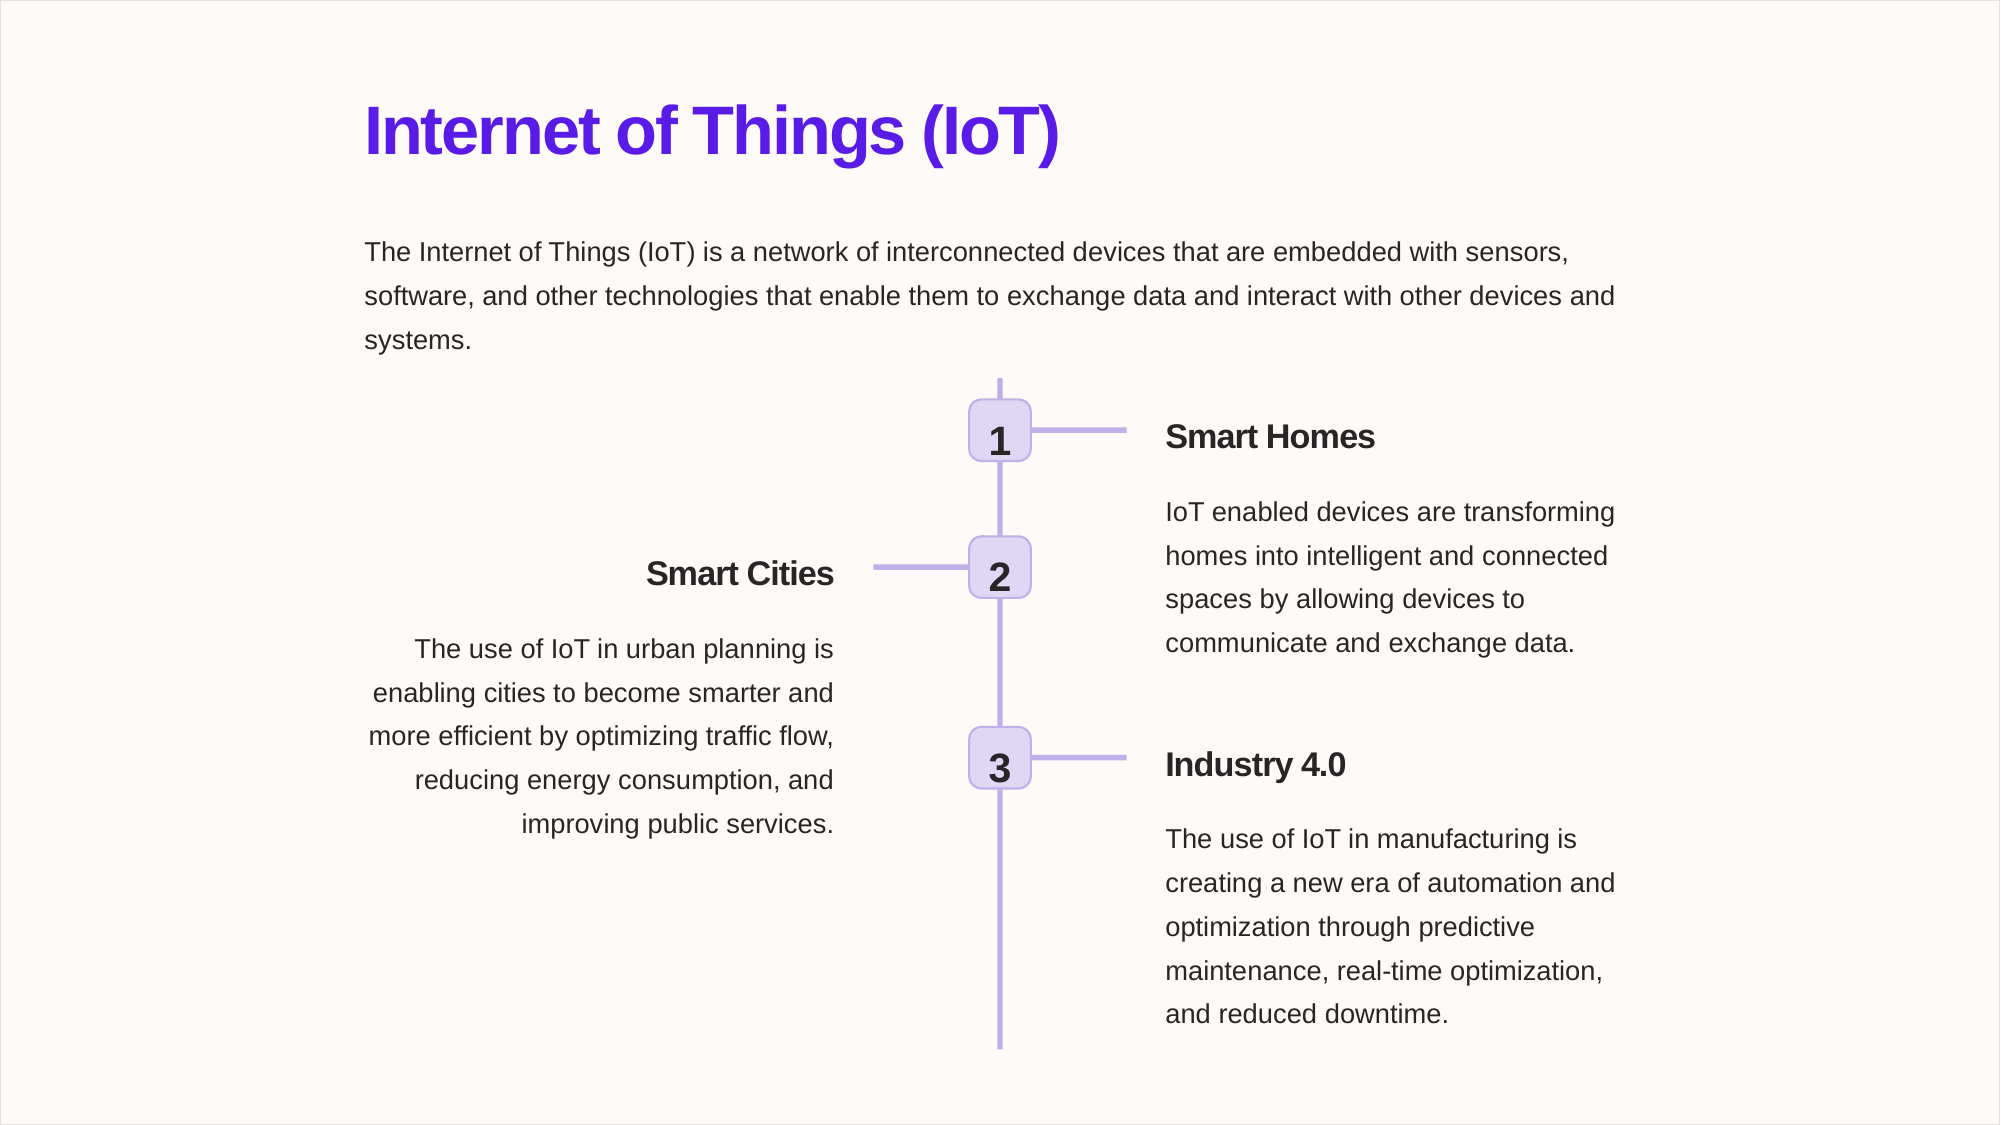

Internet of Things (IoT)
The Internet of Things (IoT) is a network of interconnected devices that are embedded with sensors, software, and other technologies that enable them to exchange data and interact with other devices and systems.

1
Smart Homes

IoT enabled devices are transforming homes into intelligent and connected spaces by allowing devices to communicate and exchange data.

2
Smart Cities

The use of IoT in urban planning is enabling cities to become smarter and more efficient by optimizing traffic flow, reducing energy consumption, and improving public services.

3
Industry 4.0

The use of IoT in manufacturing is creating a new era of automation and optimization through predictive maintenance, real-time optimization, and reduced downtime.